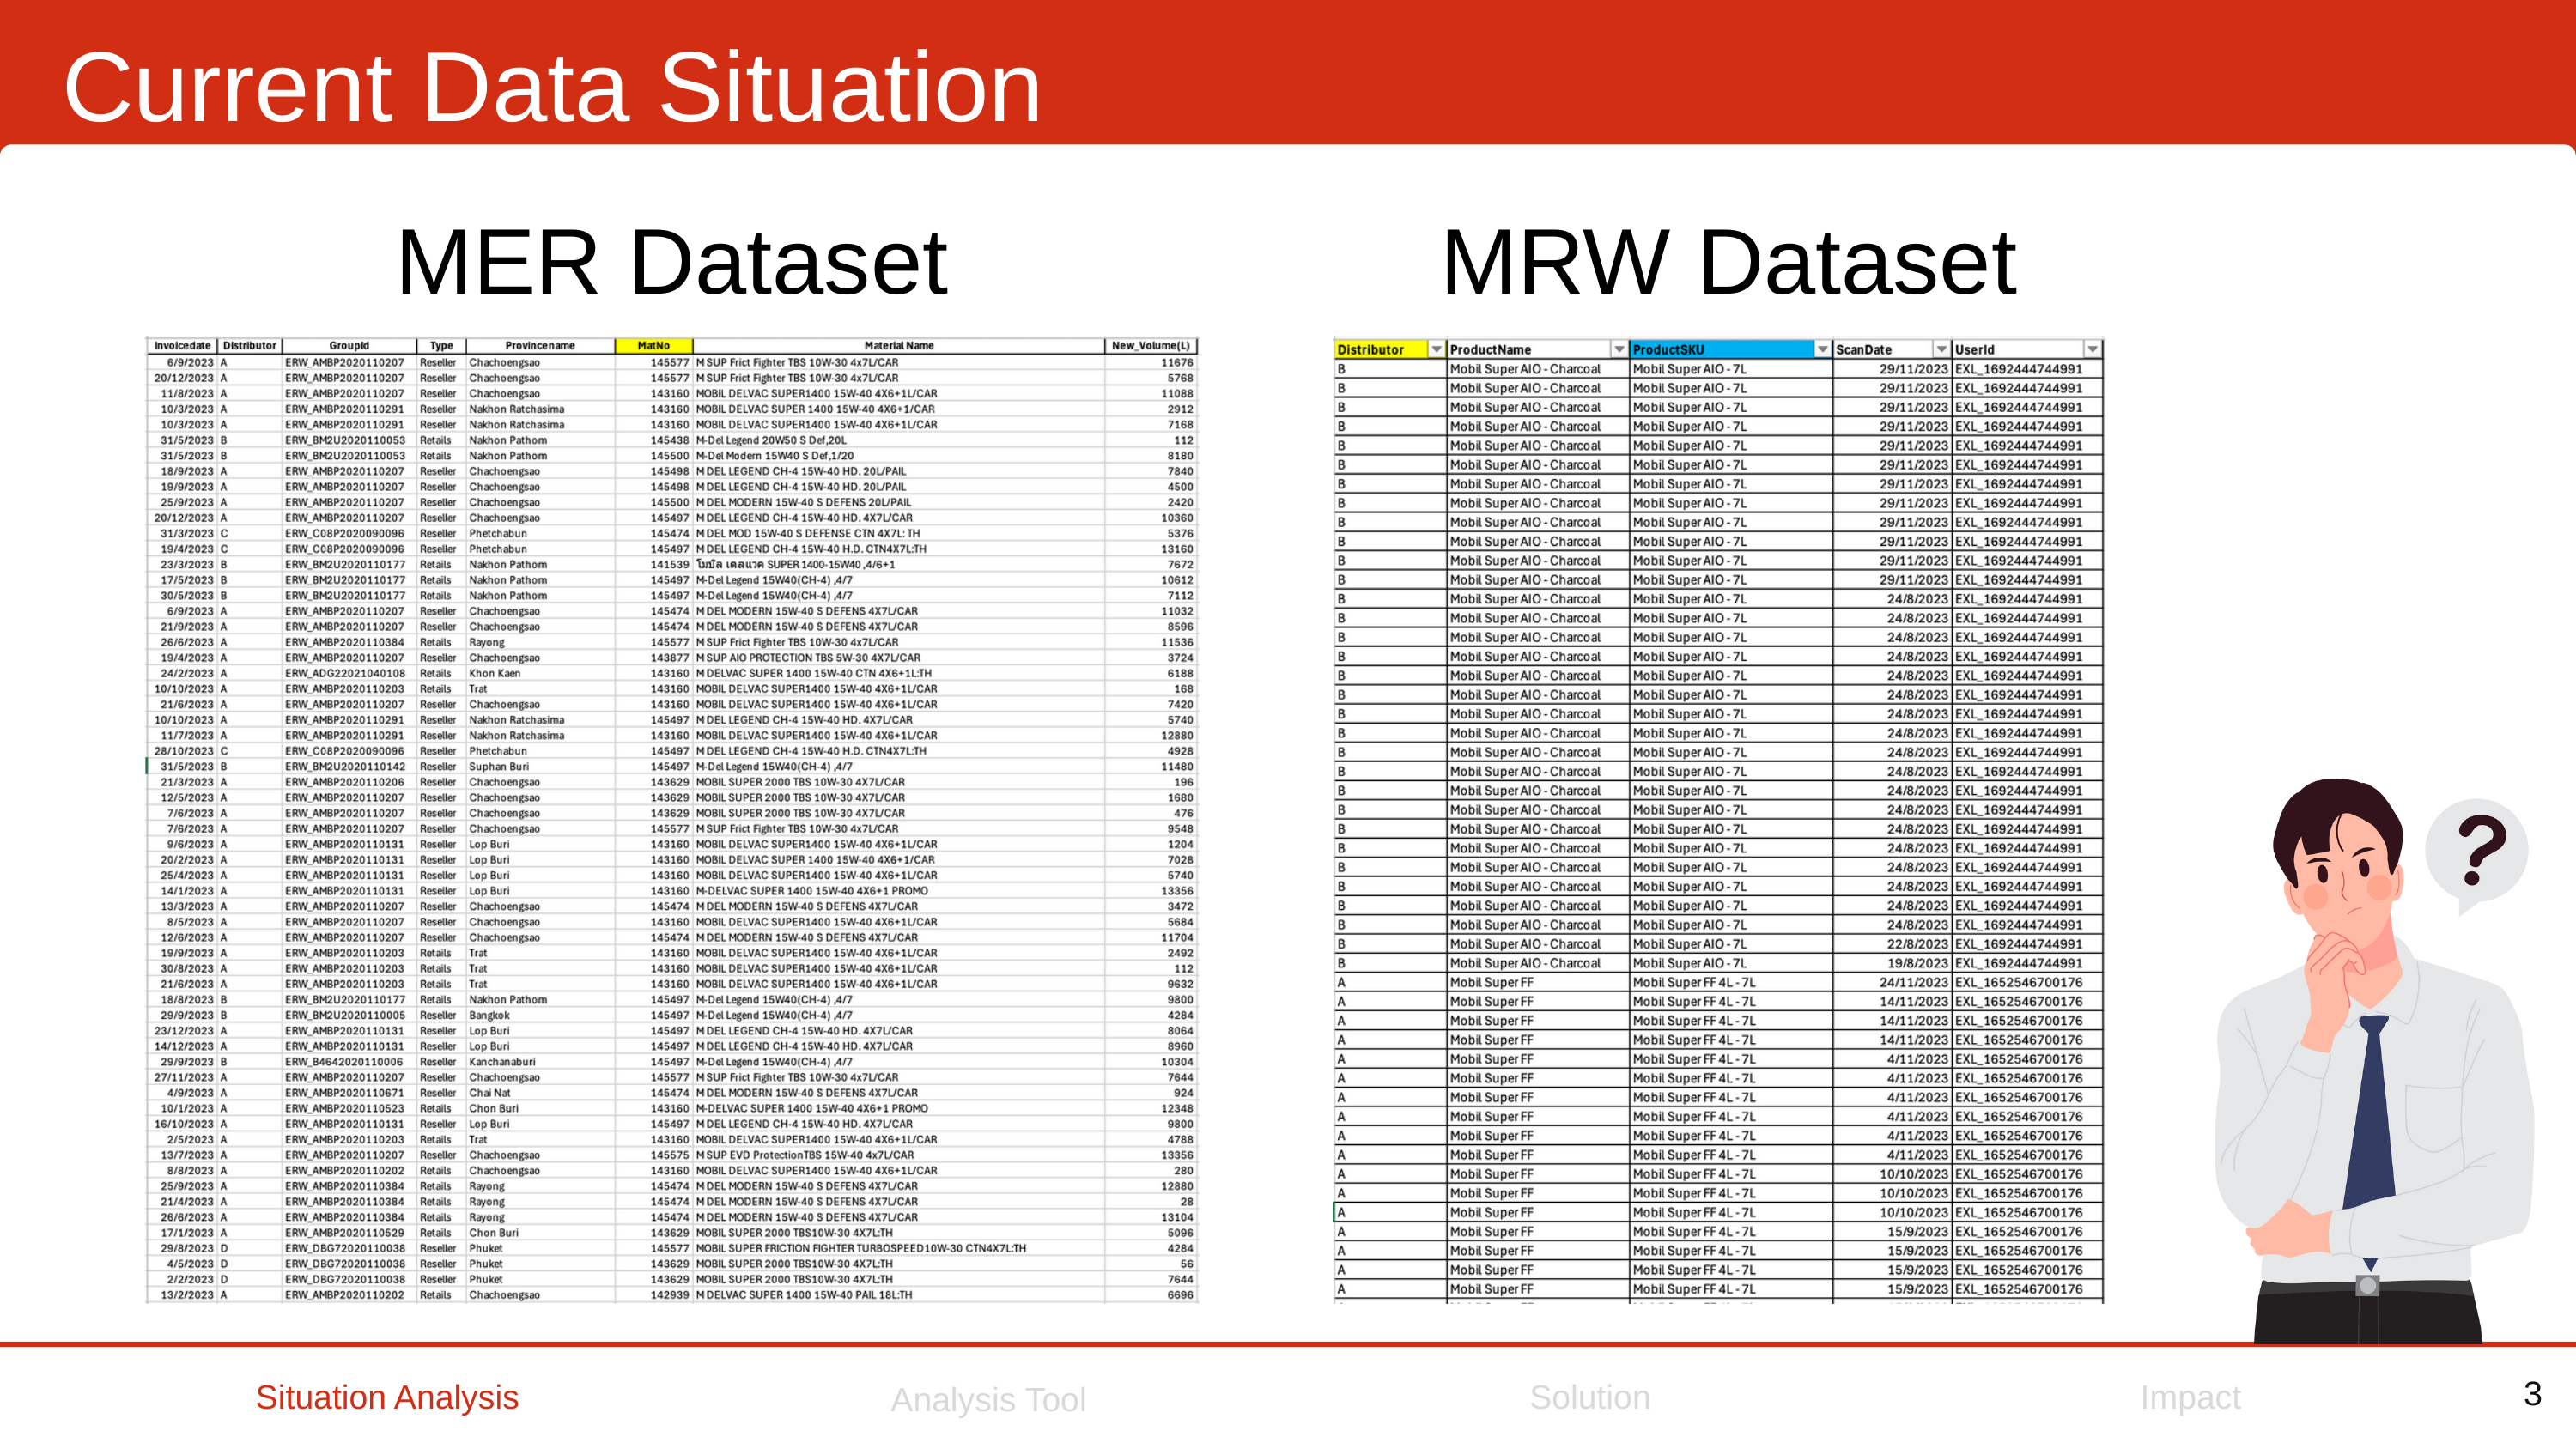

Current Data Situation

MER Dataset
MRW Dataset

Situation Analysis
Solution
Impact
Analysis Tool
3